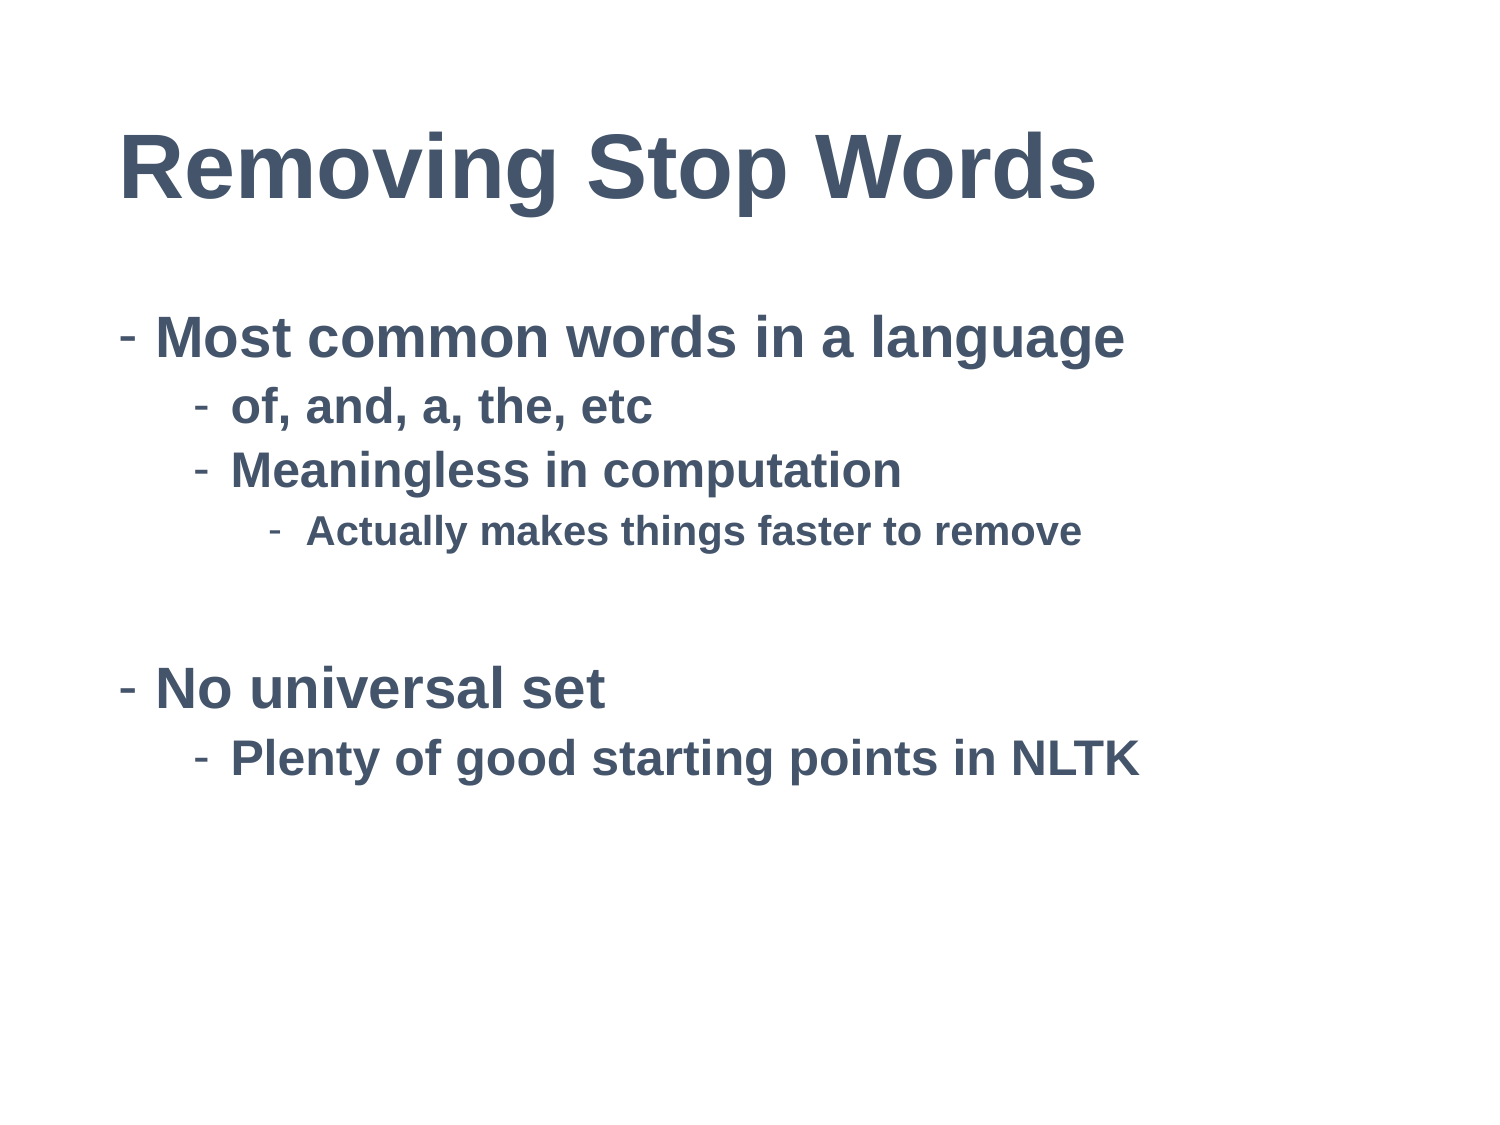

# Removing Stop Words
Most common words in a language
of, and, a, the, etc
Meaningless in computation
Actually makes things faster to remove

No universal set
Plenty of good starting points in NLTK